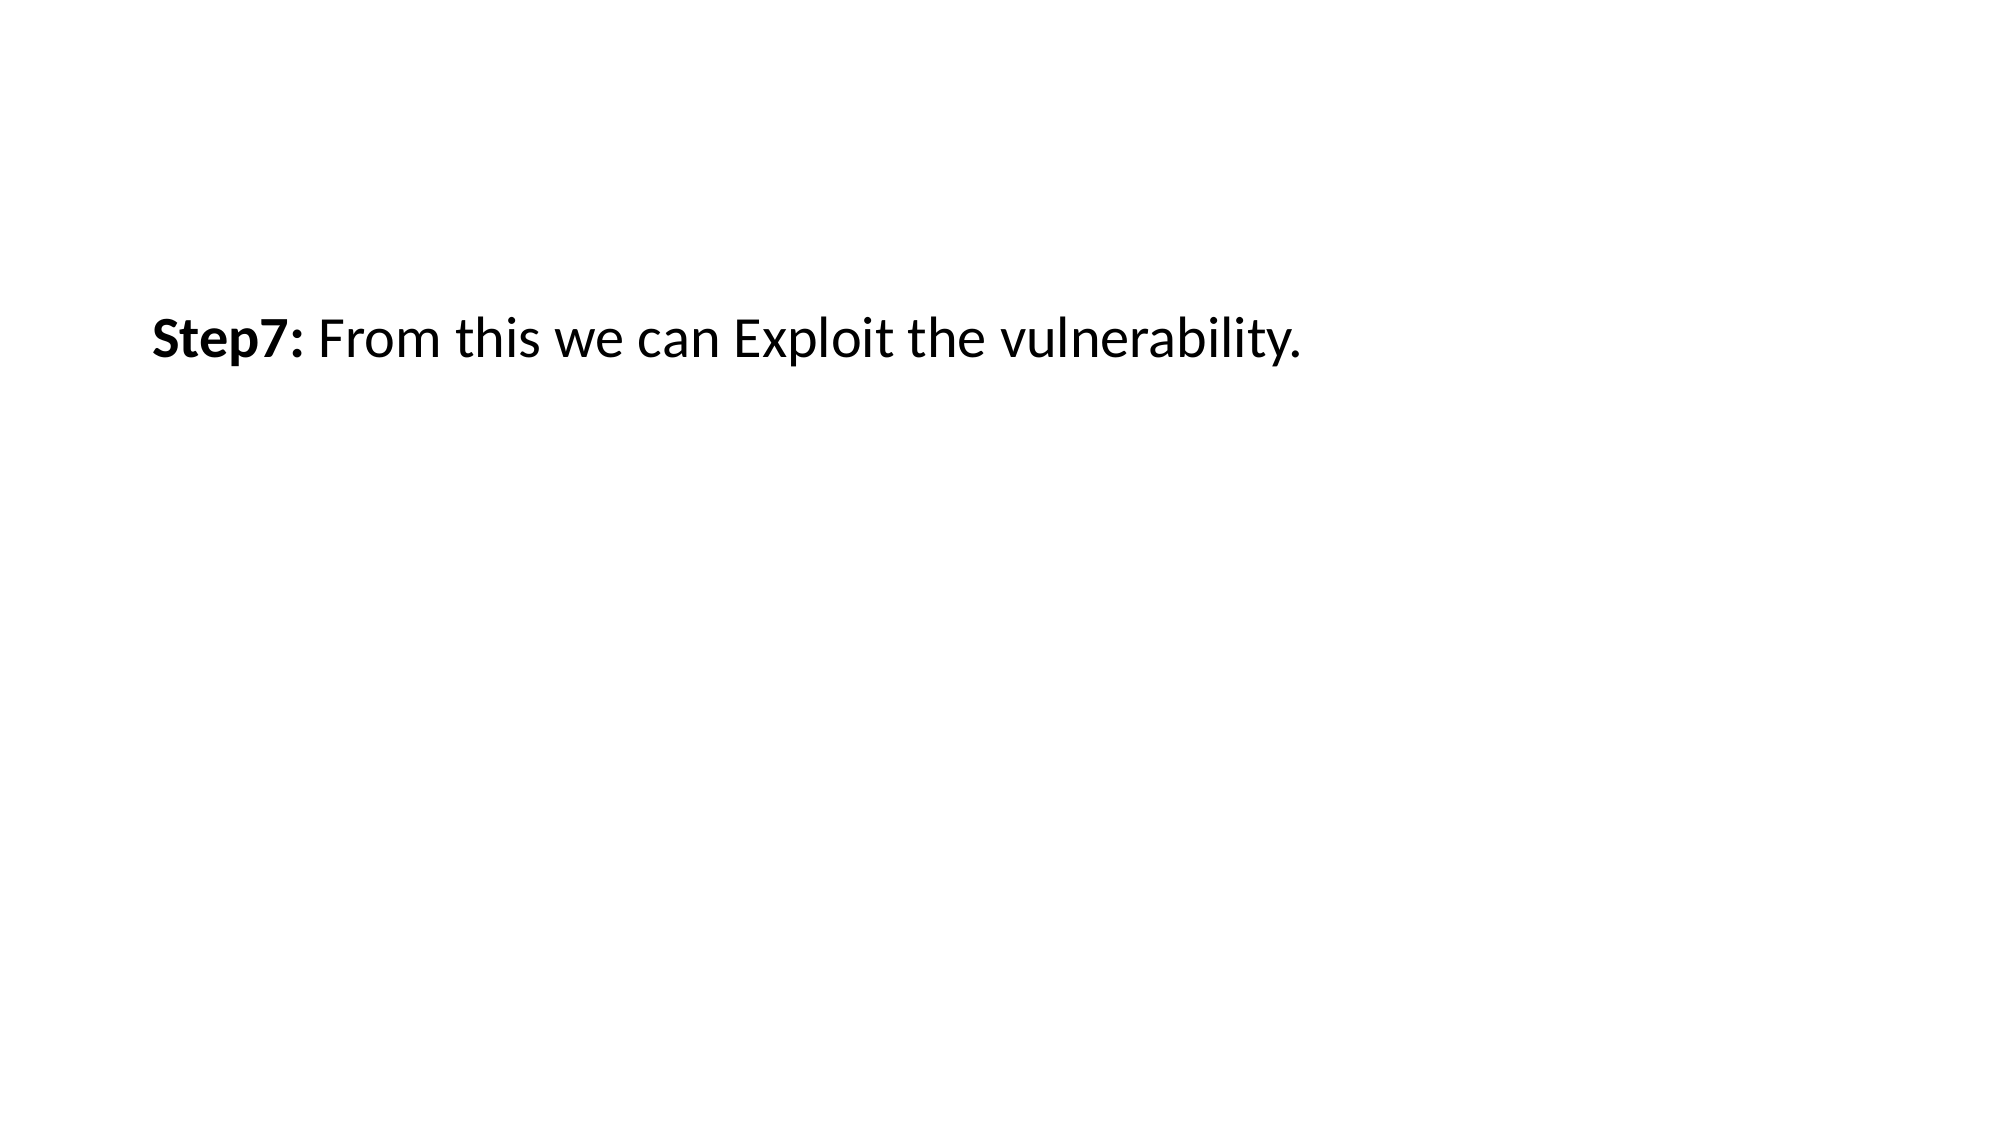

#
Step7: From this we can Exploit the vulnerability.